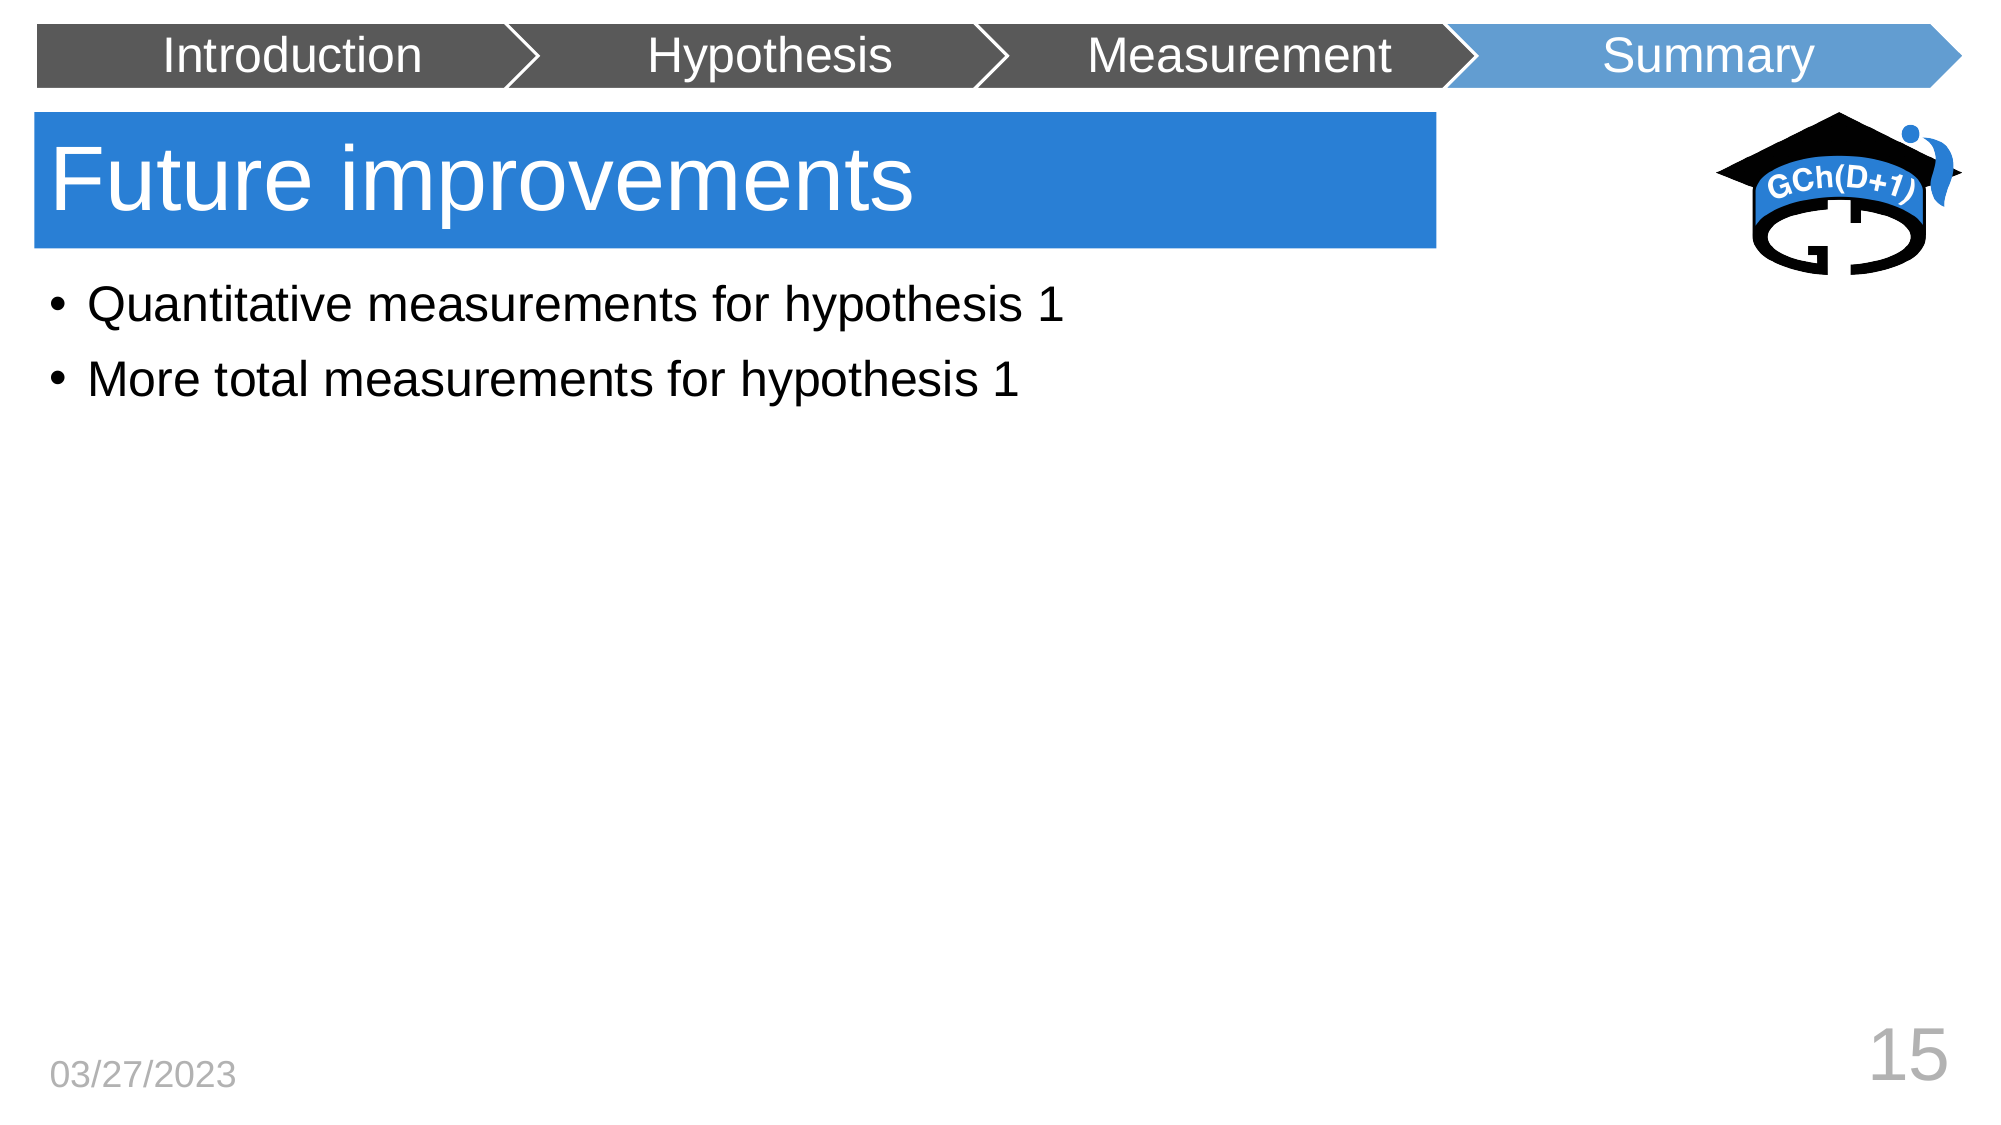

Introduction
Hypothesis
Measurement
Summary
# Future improvements
Quantitative measurements for hypothesis 1
More total measurements for hypothesis 1
03/27/2023

15